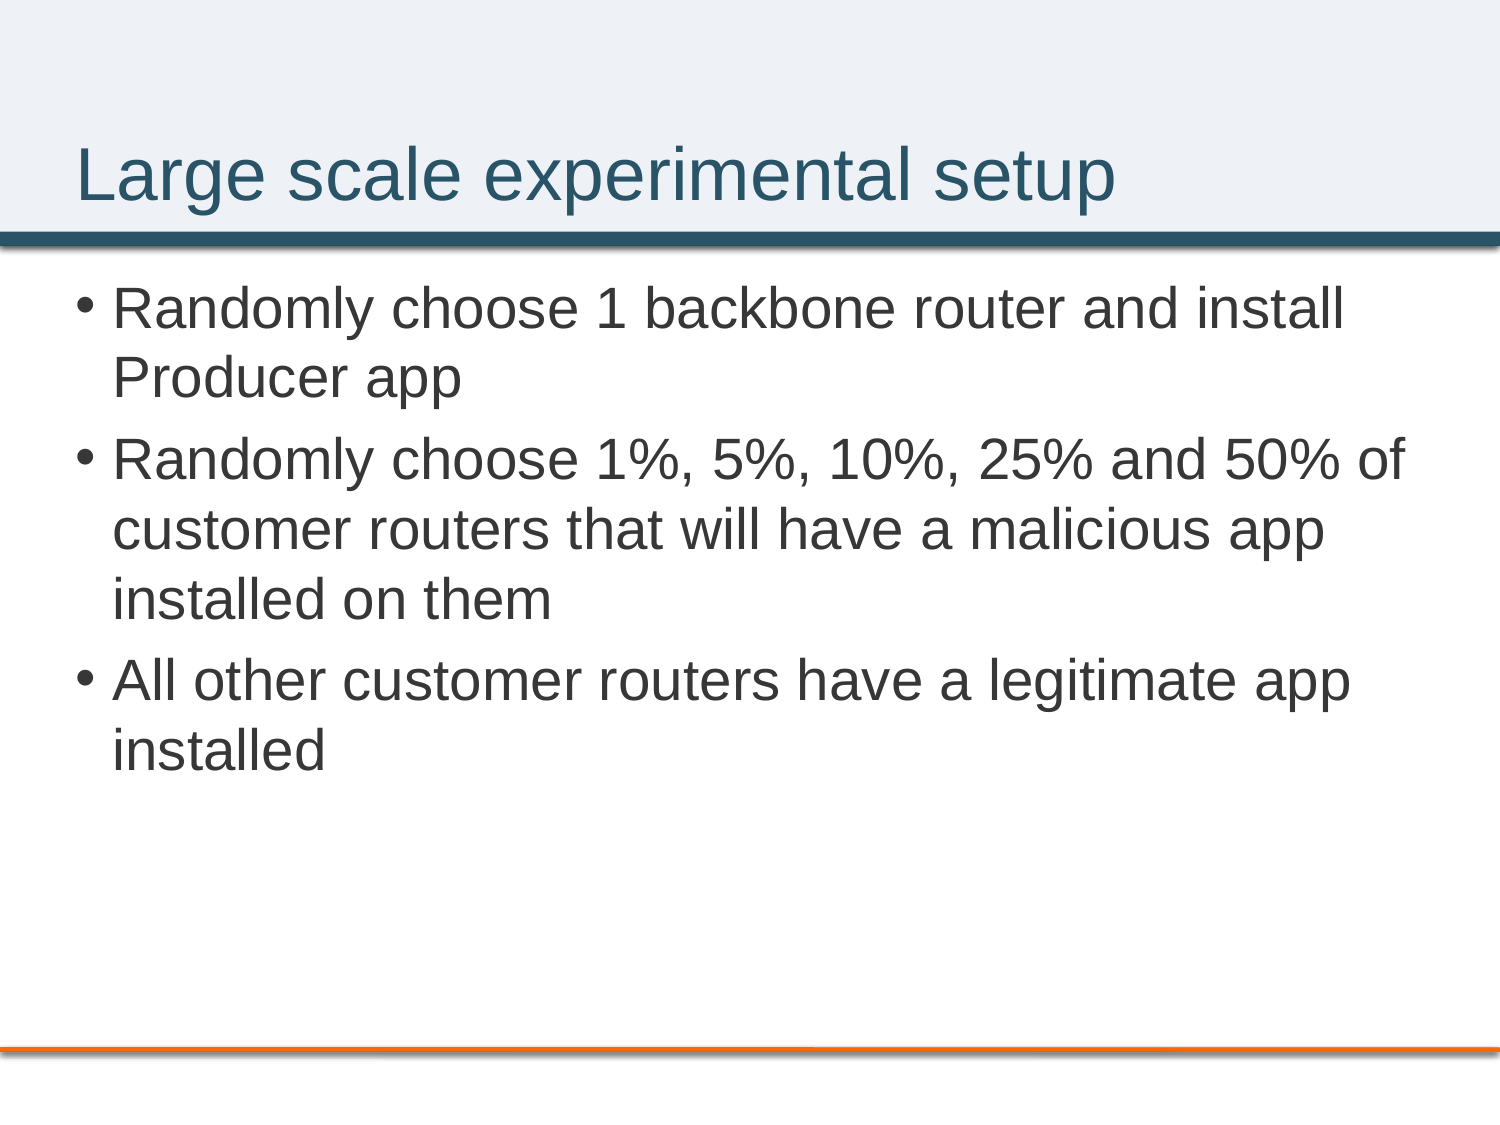

# Large scale experimental setup
Randomly choose 1 backbone router and install Producer app
Randomly choose 1%, 5%, 10%, 25% and 50% of customer routers that will have a malicious app installed on them
All other customer routers have a legitimate app installed